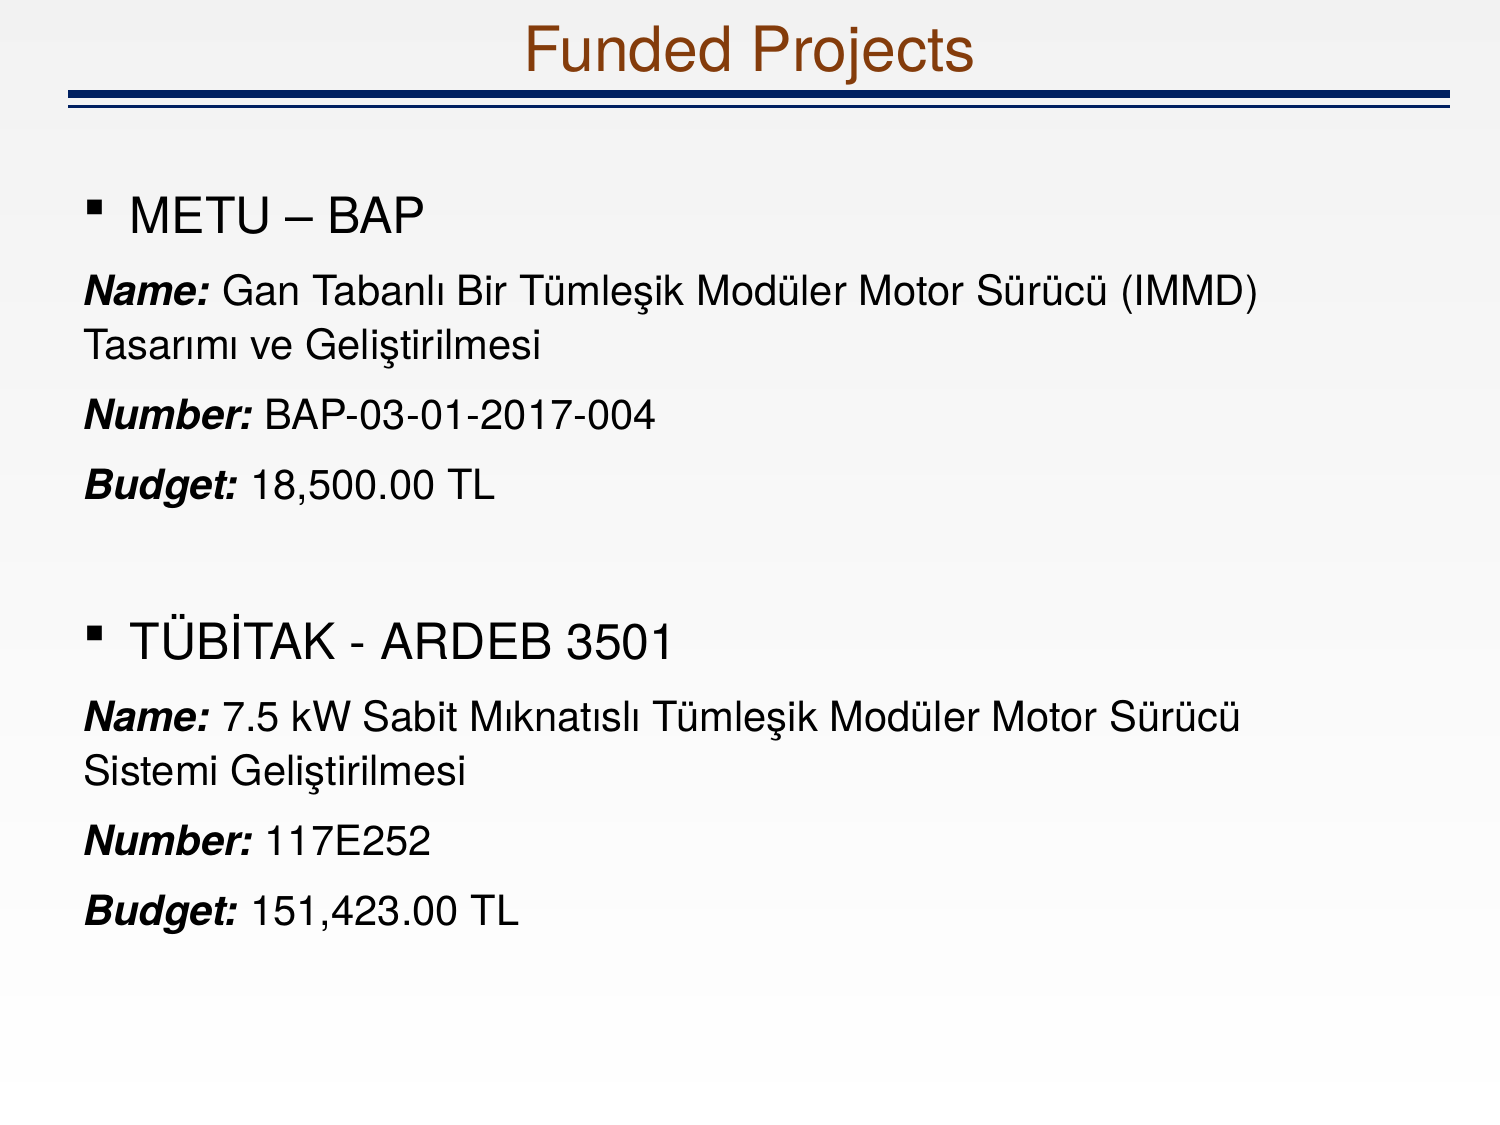

Funded Projects
METU – BAP
Name: Gan Tabanlı Bir Tümleşik Modüler Motor Sürücü (IMMD) Tasarımı ve Geliştirilmesi
Number: BAP-03-01-2017-004
Budget: 18,500.00 TL

TÜBİTAK - ARDEB 3501
Name: 7.5 kW Sabit Mıknatıslı Tümleşik Modüler Motor Sürücü Sistemi Geliştirilmesi
Number: 117E252
Budget: 151,423.00 TL